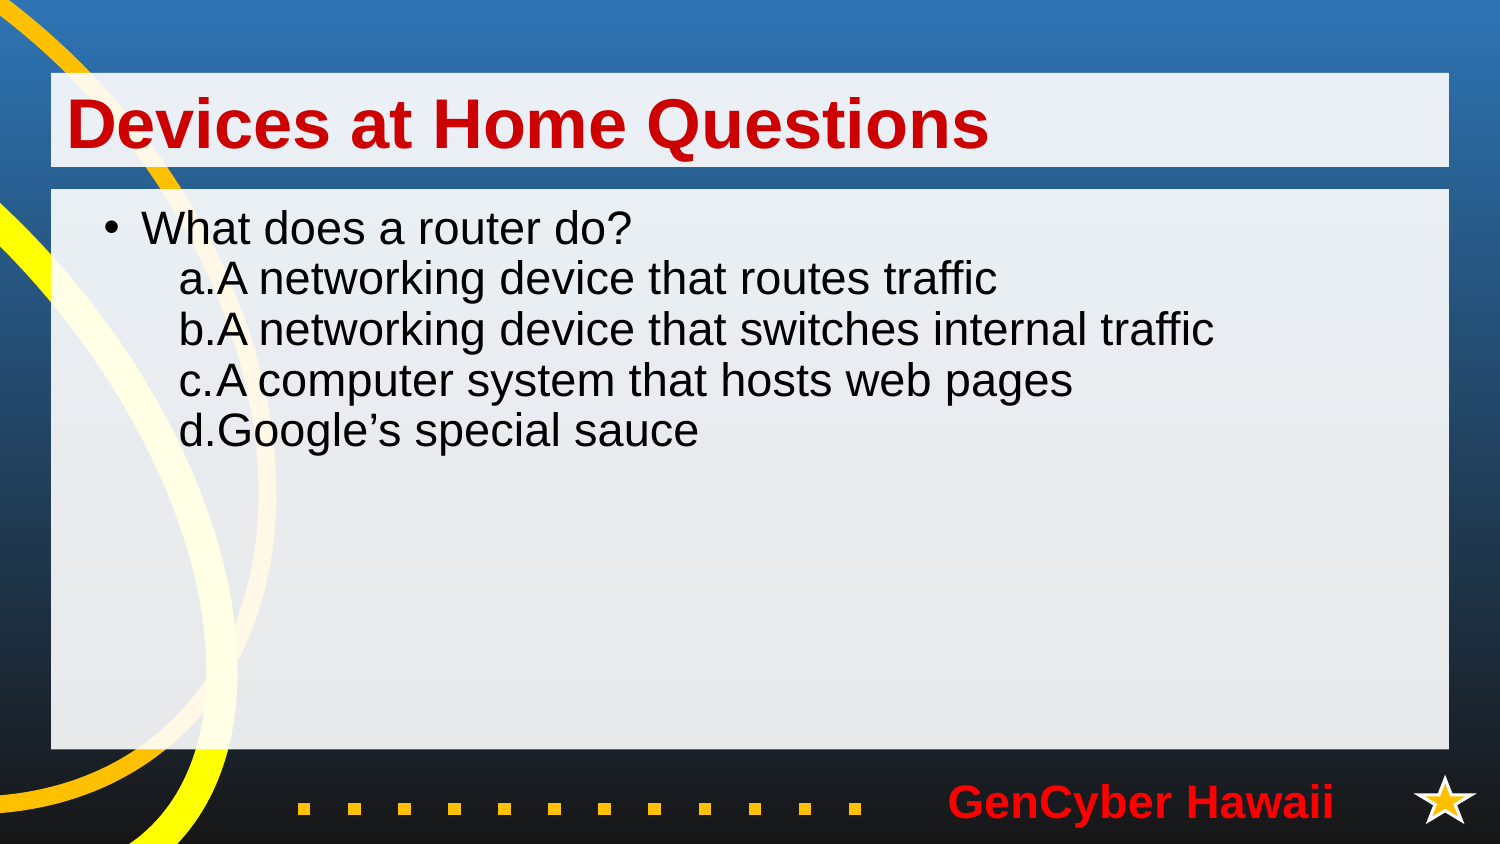

# Devices at Home Questions
What does a router do?
A networking device that routes traffic
A networking device that switches internal traffic
A computer system that hosts web pages
Google’s special sauce